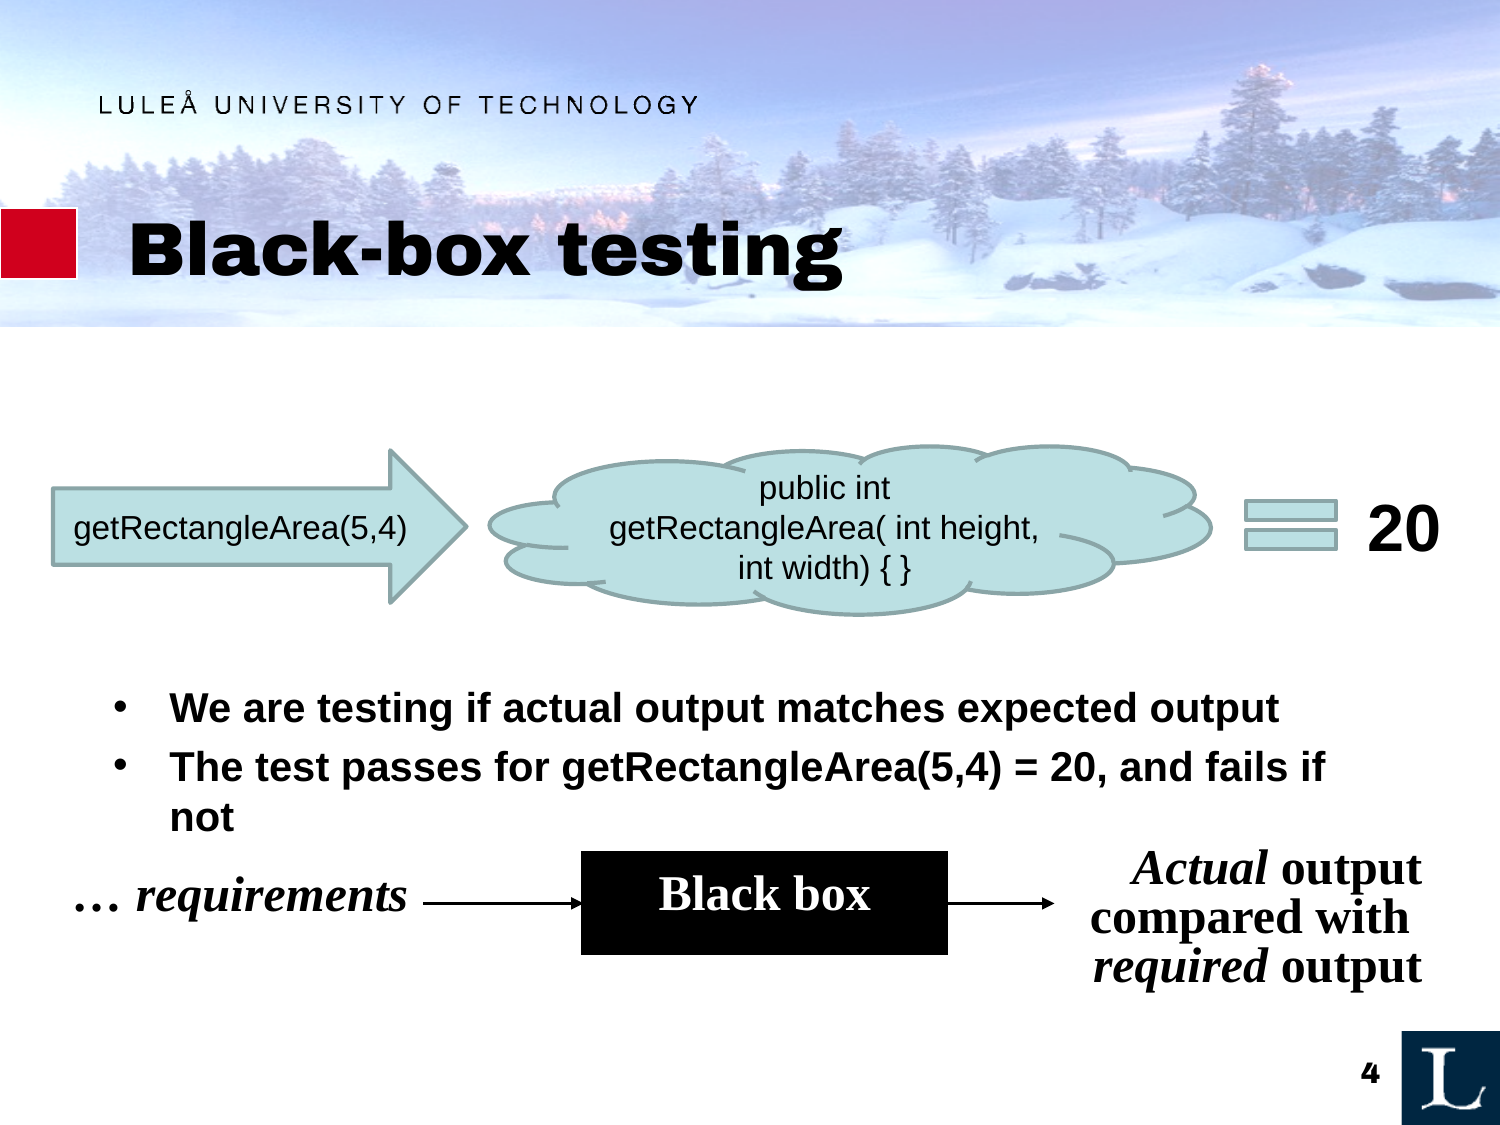

# Black-box testing
public int getRectangleArea( int height, int width) { }
getRectangleArea(5,4)
20

We are testing if actual output matches expected output
The test passes for getRectangleArea(5,4) = 20, and fails if not
Black box
Actual output
compared with
required output
… requirements
4